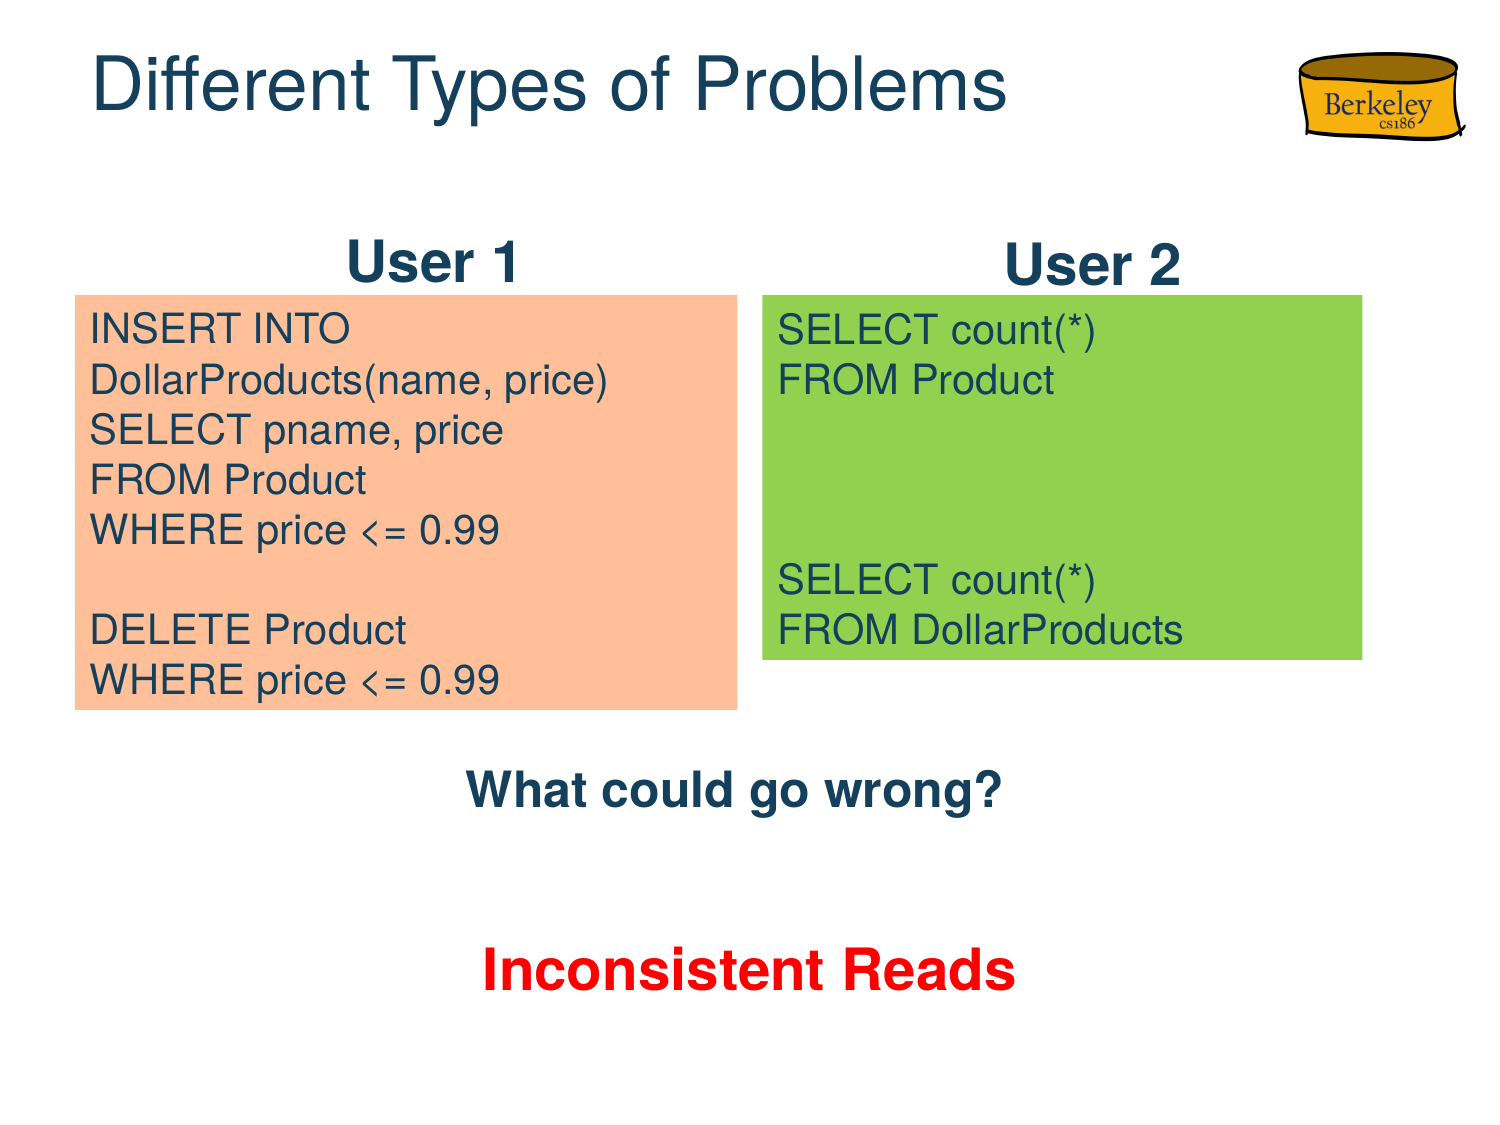

# Different Types of Problems
User 1

User 2
SELECT count(*)
FROM Product

SELECT count(*)
FROM DollarProducts
INSERT INTO DollarProducts(name, price)
SELECT pname, price
FROM Product
WHERE price <= 0.99

DELETE Product
WHERE price <= 0.99
What could go wrong?
Inconsistent Reads